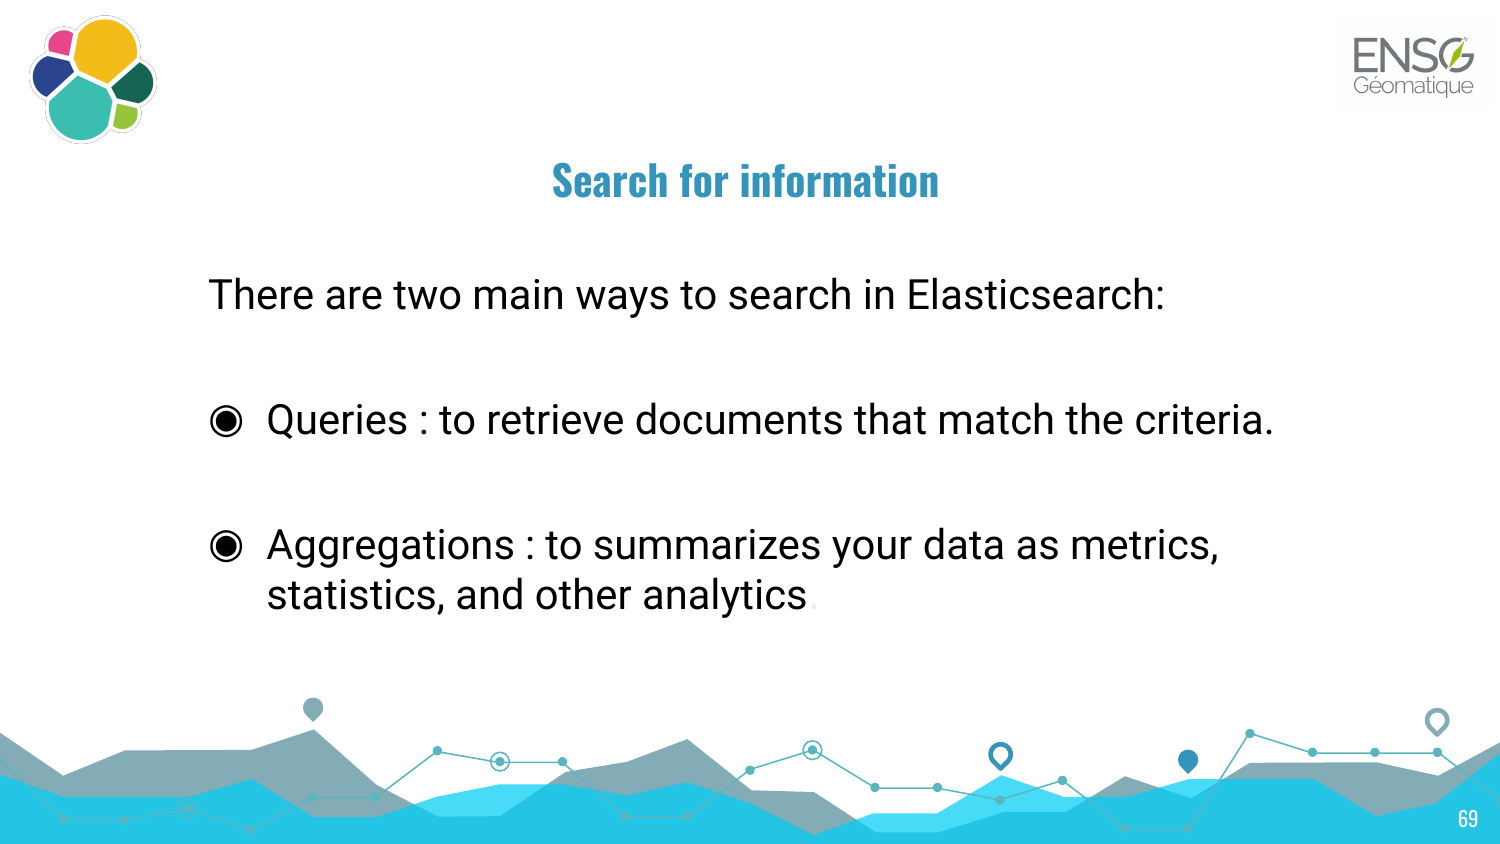

# Search for information
There are two main ways to search in Elasticsearch:

Queries : to retrieve documents that match the criteria.

Aggregations : to summarizes your data as metrics, statistics, and other analytics.

69